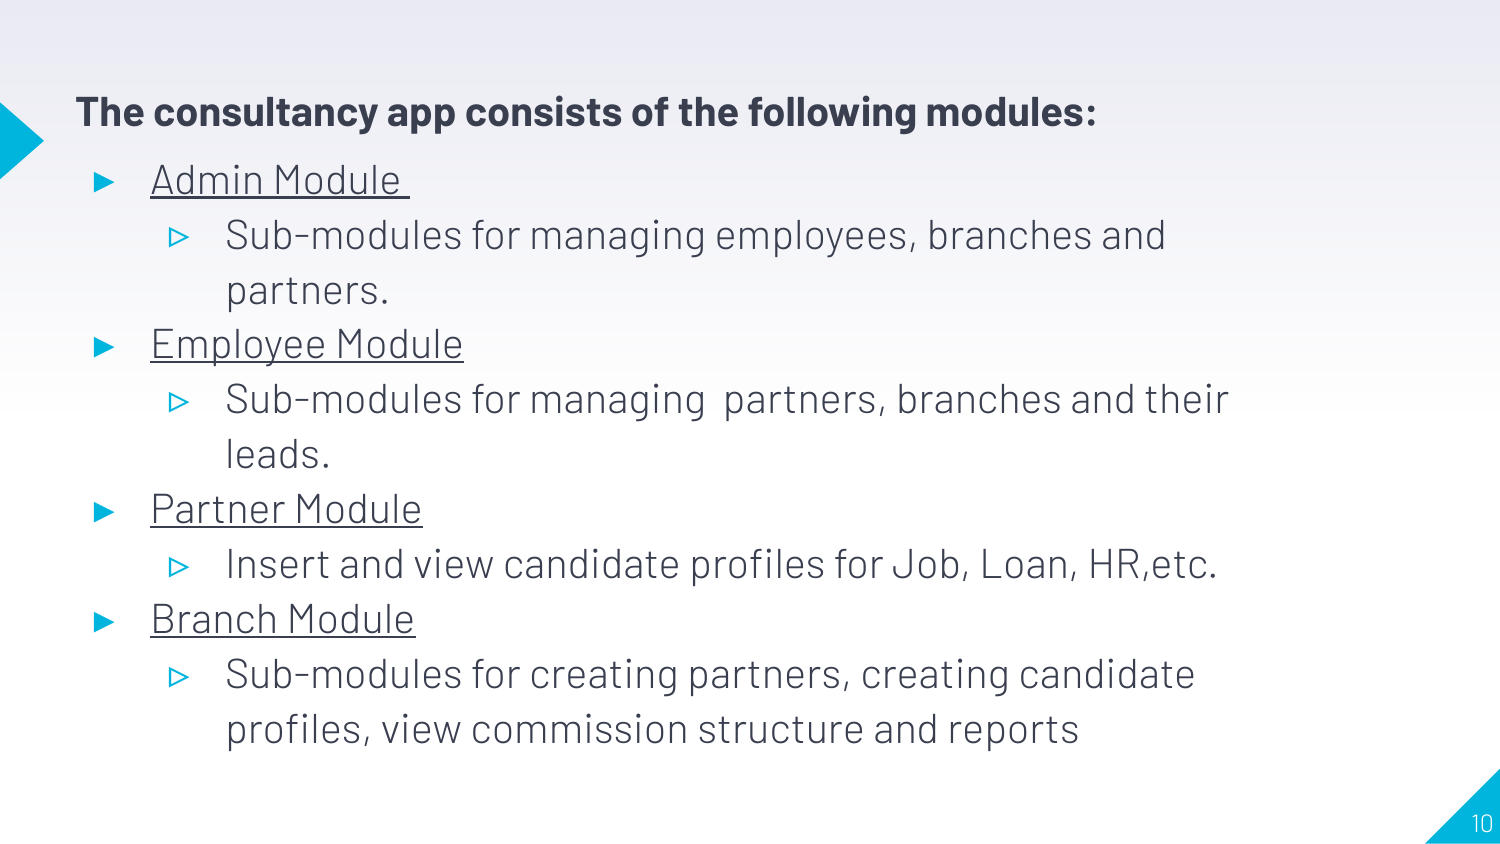

The consultancy app consists of the following modules:
Admin Module
Sub-modules for managing employees, branches and partners.
Employee Module
Sub-modules for managing  partners, branches and their leads.
Partner Module
Insert and view candidate profiles for Job, Loan, HR,etc.
Branch Module
Sub-modules for creating partners, creating candidate profiles, view commission structure and reports

10